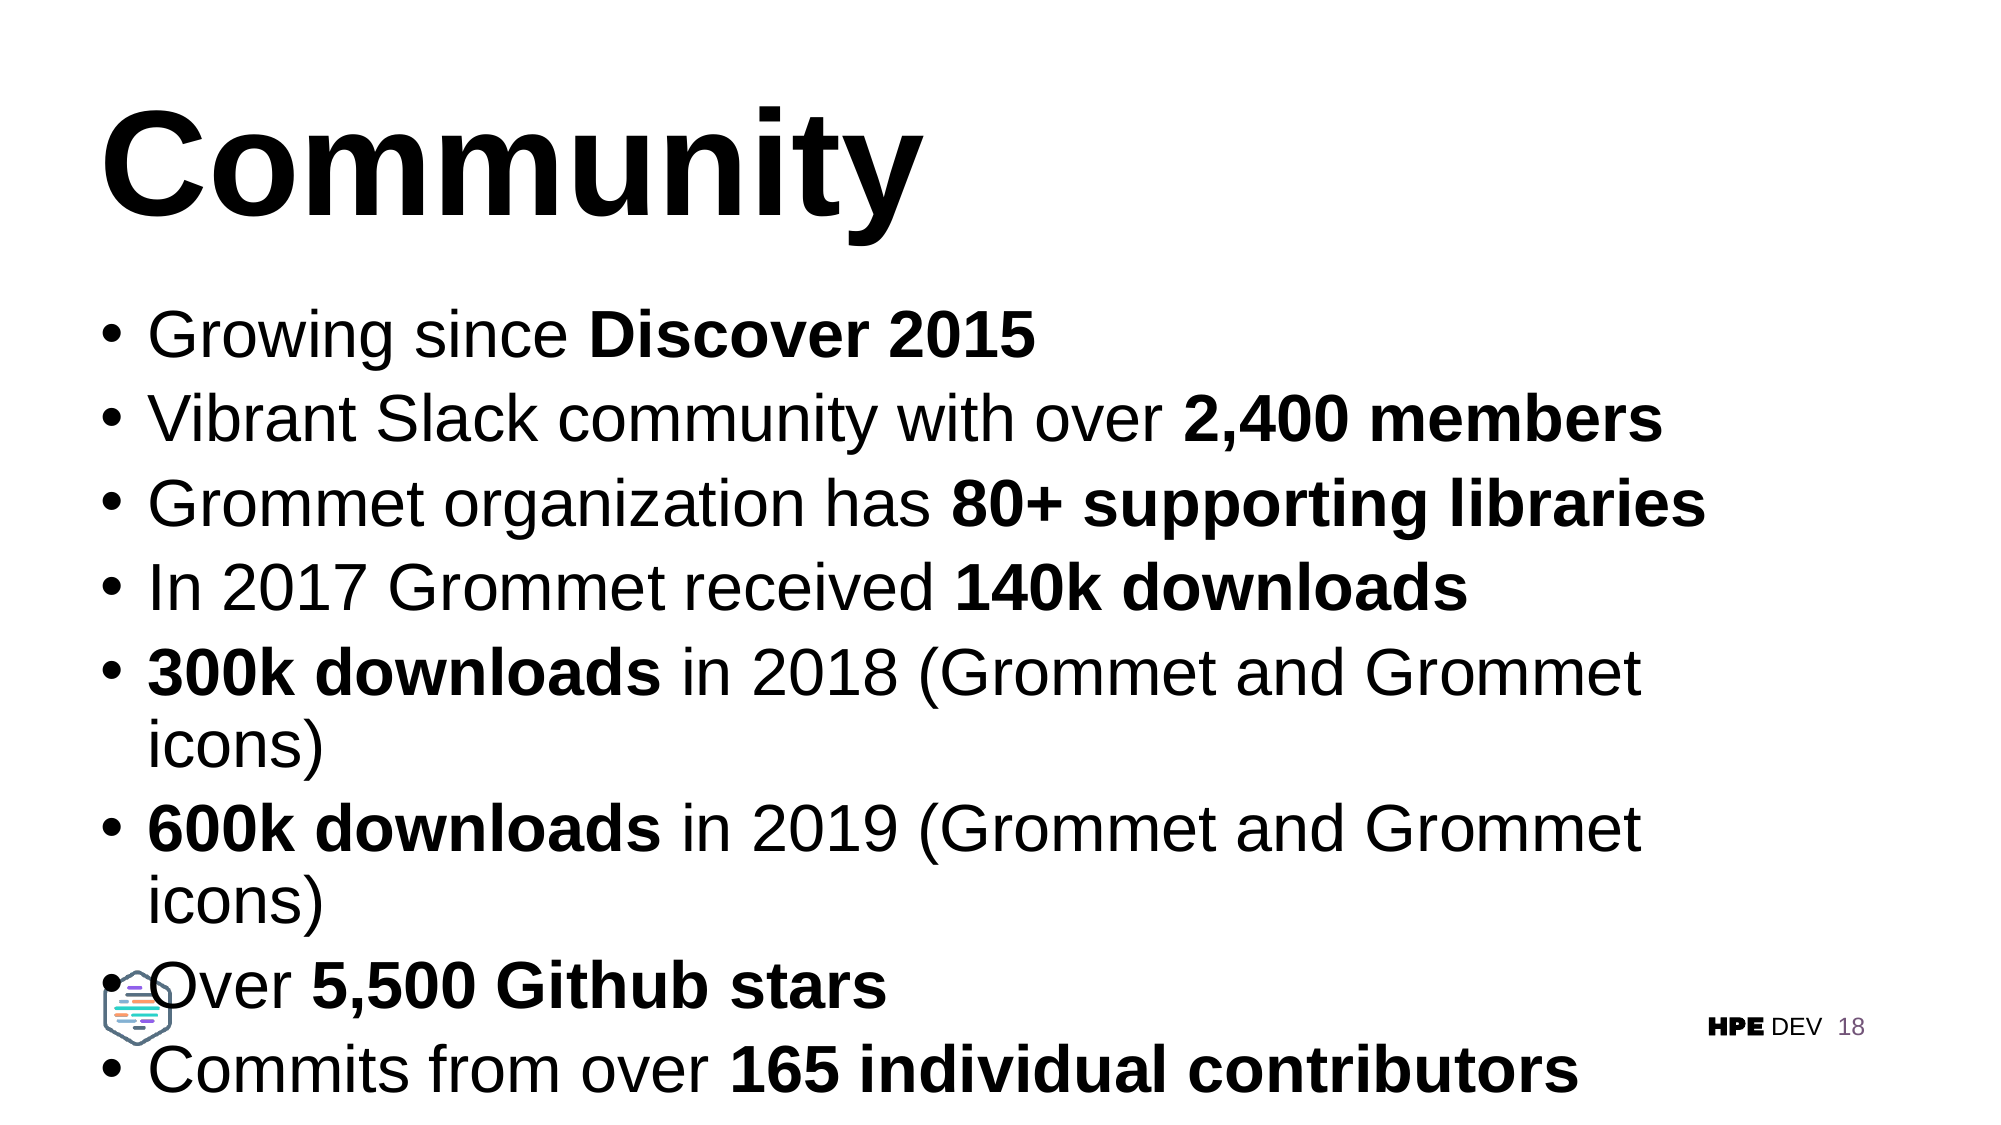

# Community
Growing since Discover 2015
Vibrant Slack community with over 2,400 members
Grommet organization has 80+ supporting libraries
In 2017 Grommet received 140k downloads
300k downloads in 2018 (Grommet and Grommet icons)
600k downloads in 2019 (Grommet and Grommet icons)
Over 5,500 Github stars
Commits from over 165 individual contributors
18